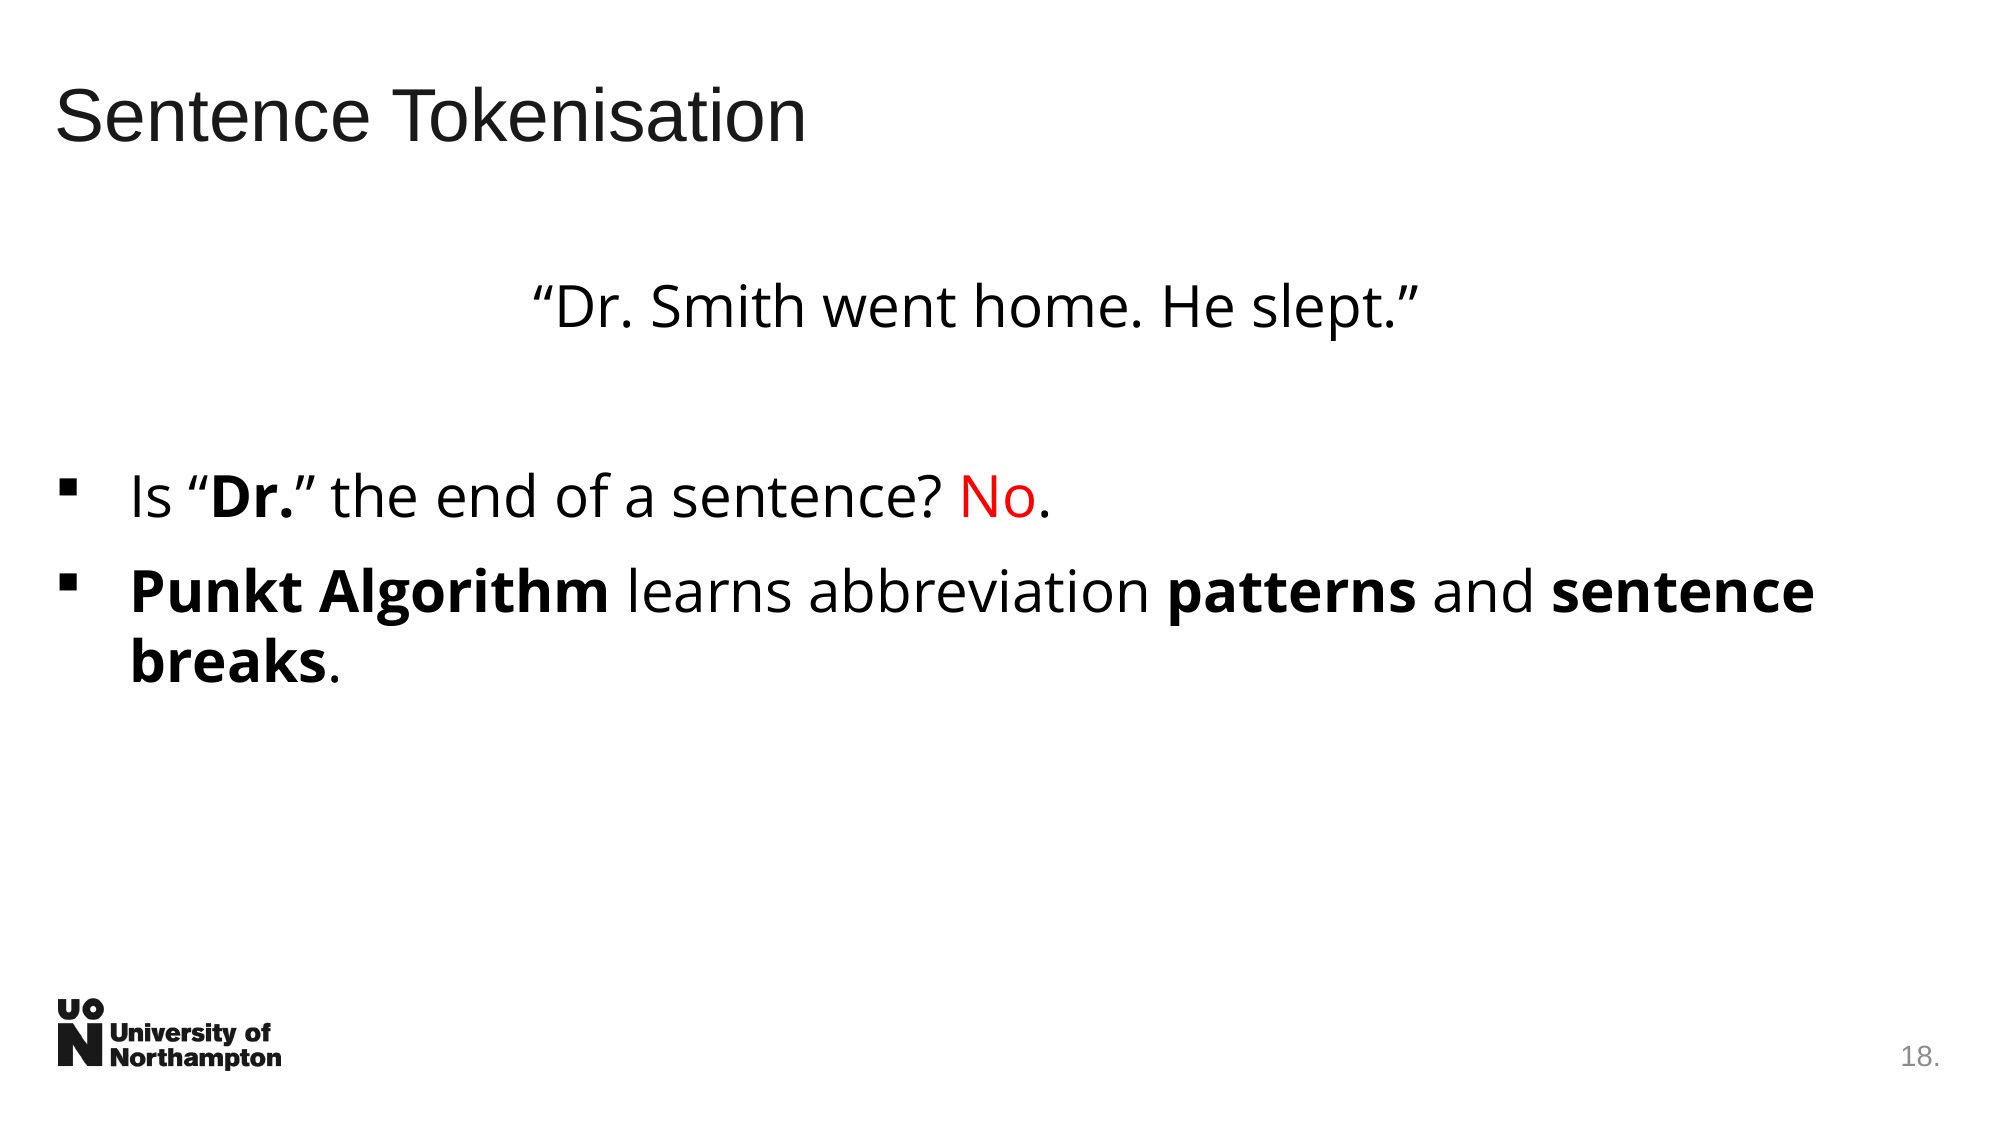

# Sentence Tokenisation

“Dr. Smith went home. He slept.”

Is “Dr.” the end of a sentence? No.
Punkt Algorithm learns abbreviation patterns and sentence breaks.
18.